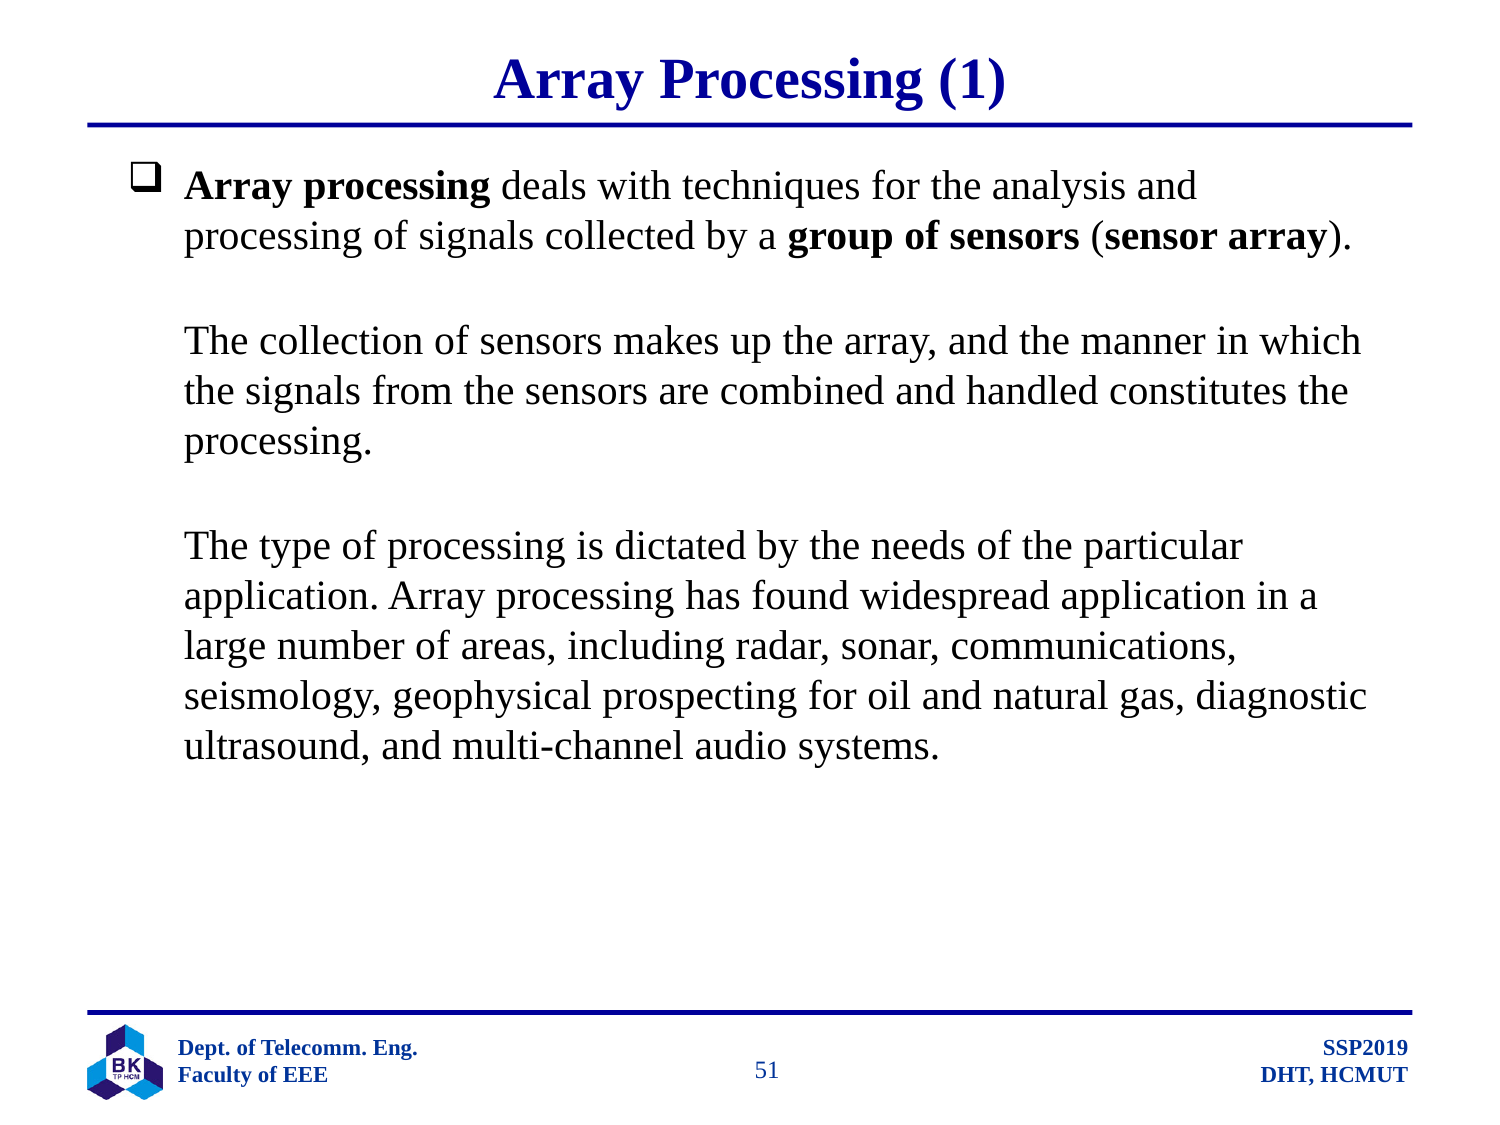

# Array Processing (1)
Array processing deals with techniques for the analysis and processing of signals collected by a group of sensors (sensor array).

	The collection of sensors makes up the array, and the manner in which the signals from the sensors are combined and handled constitutes the processing.

	The type of processing is dictated by the needs of the particular application. Array processing has found widespread application in a large number of areas, including radar, sonar, communications, seismology, geophysical prospecting for oil and natural gas, diagnostic ultrasound, and multi-channel audio systems.
		  51